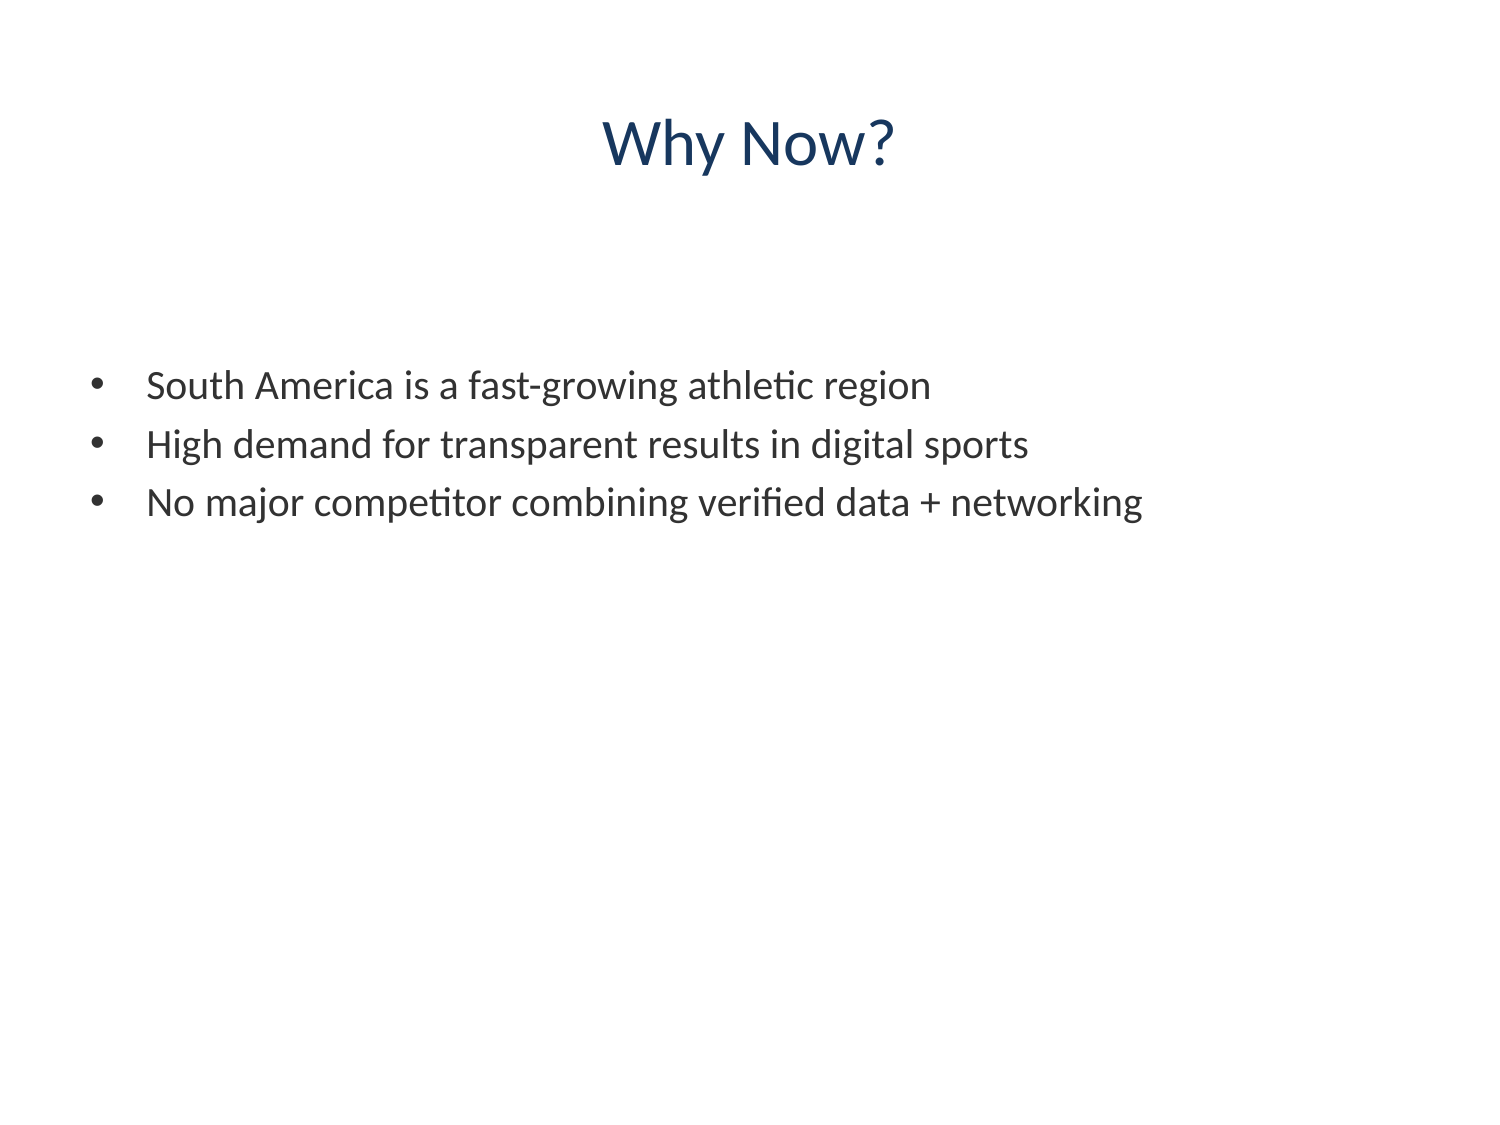

# Why Now?

South America is a fast-growing athletic region
High demand for transparent results in digital sports
No major competitor combining verified data + networking